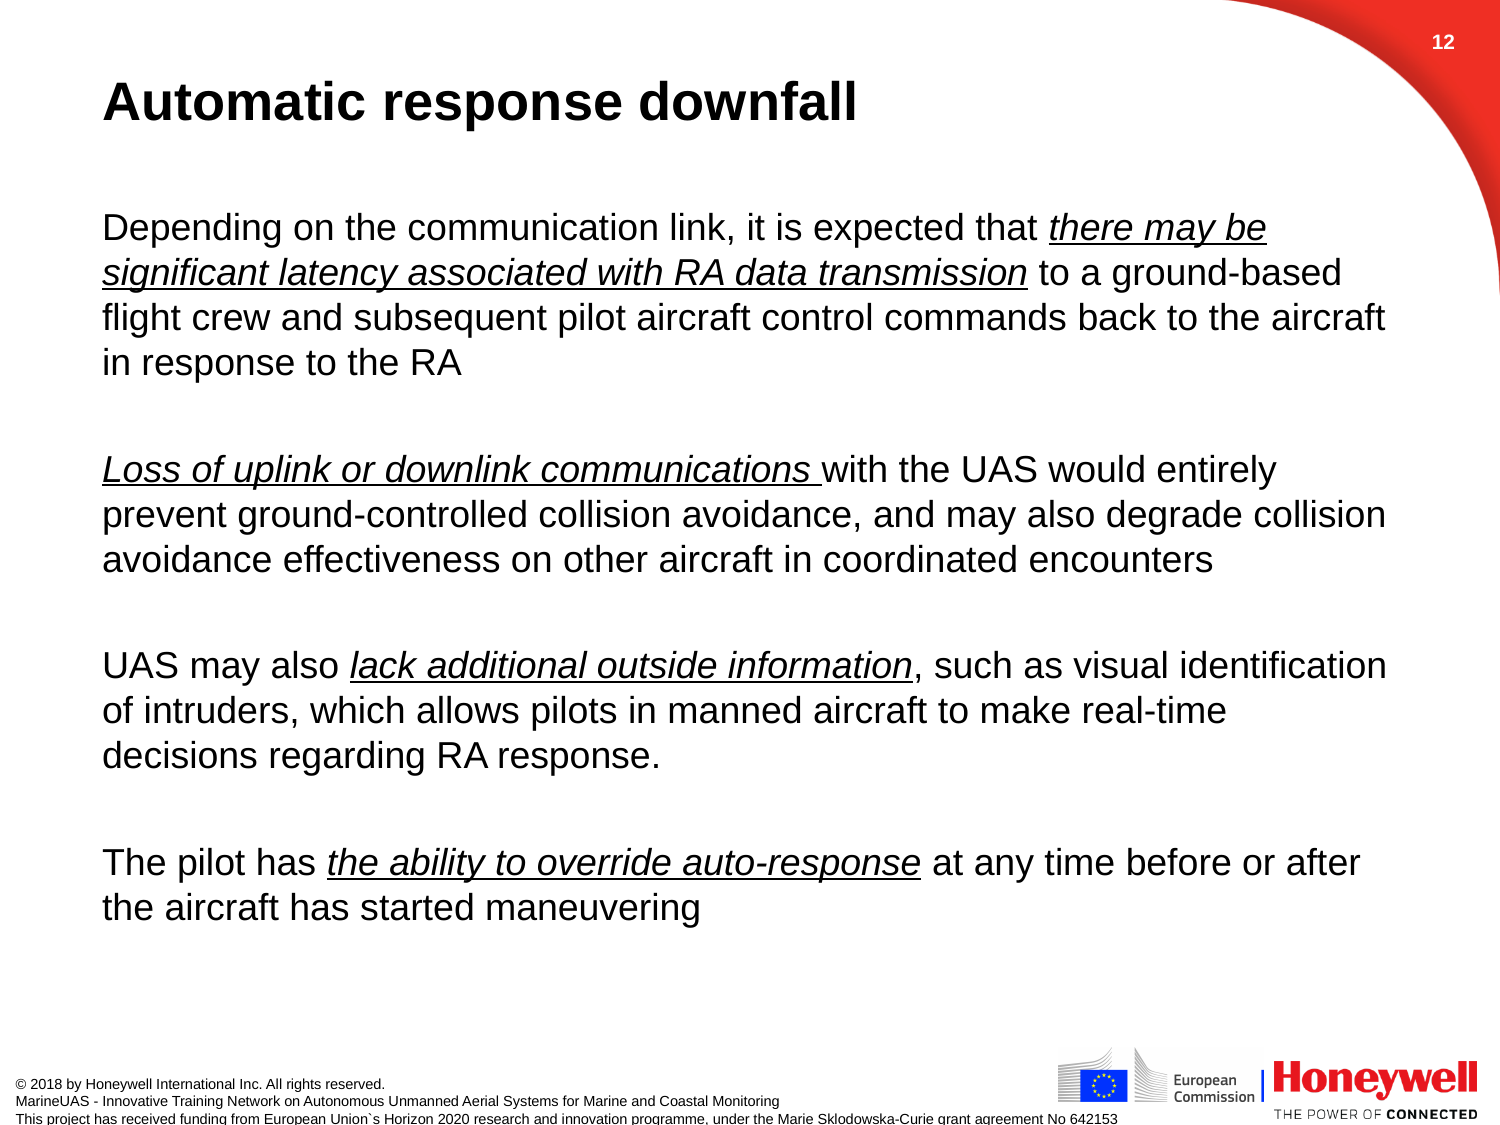

12
# Automatic response downfall
Depending on the communication link, it is expected that there may be significant latency associated with RA data transmission to a ground-based flight crew and subsequent pilot aircraft control commands back to the aircraft in response to the RA

Loss of uplink or downlink communications with the UAS would entirely prevent ground-controlled collision avoidance, and may also degrade collision avoidance effectiveness on other aircraft in coordinated encounters

UAS may also lack additional outside information, such as visual identification of intruders, which allows pilots in manned aircraft to make real-time decisions regarding RA response.

The pilot has the ability to override auto-response at any time before or after the aircraft has started maneuvering